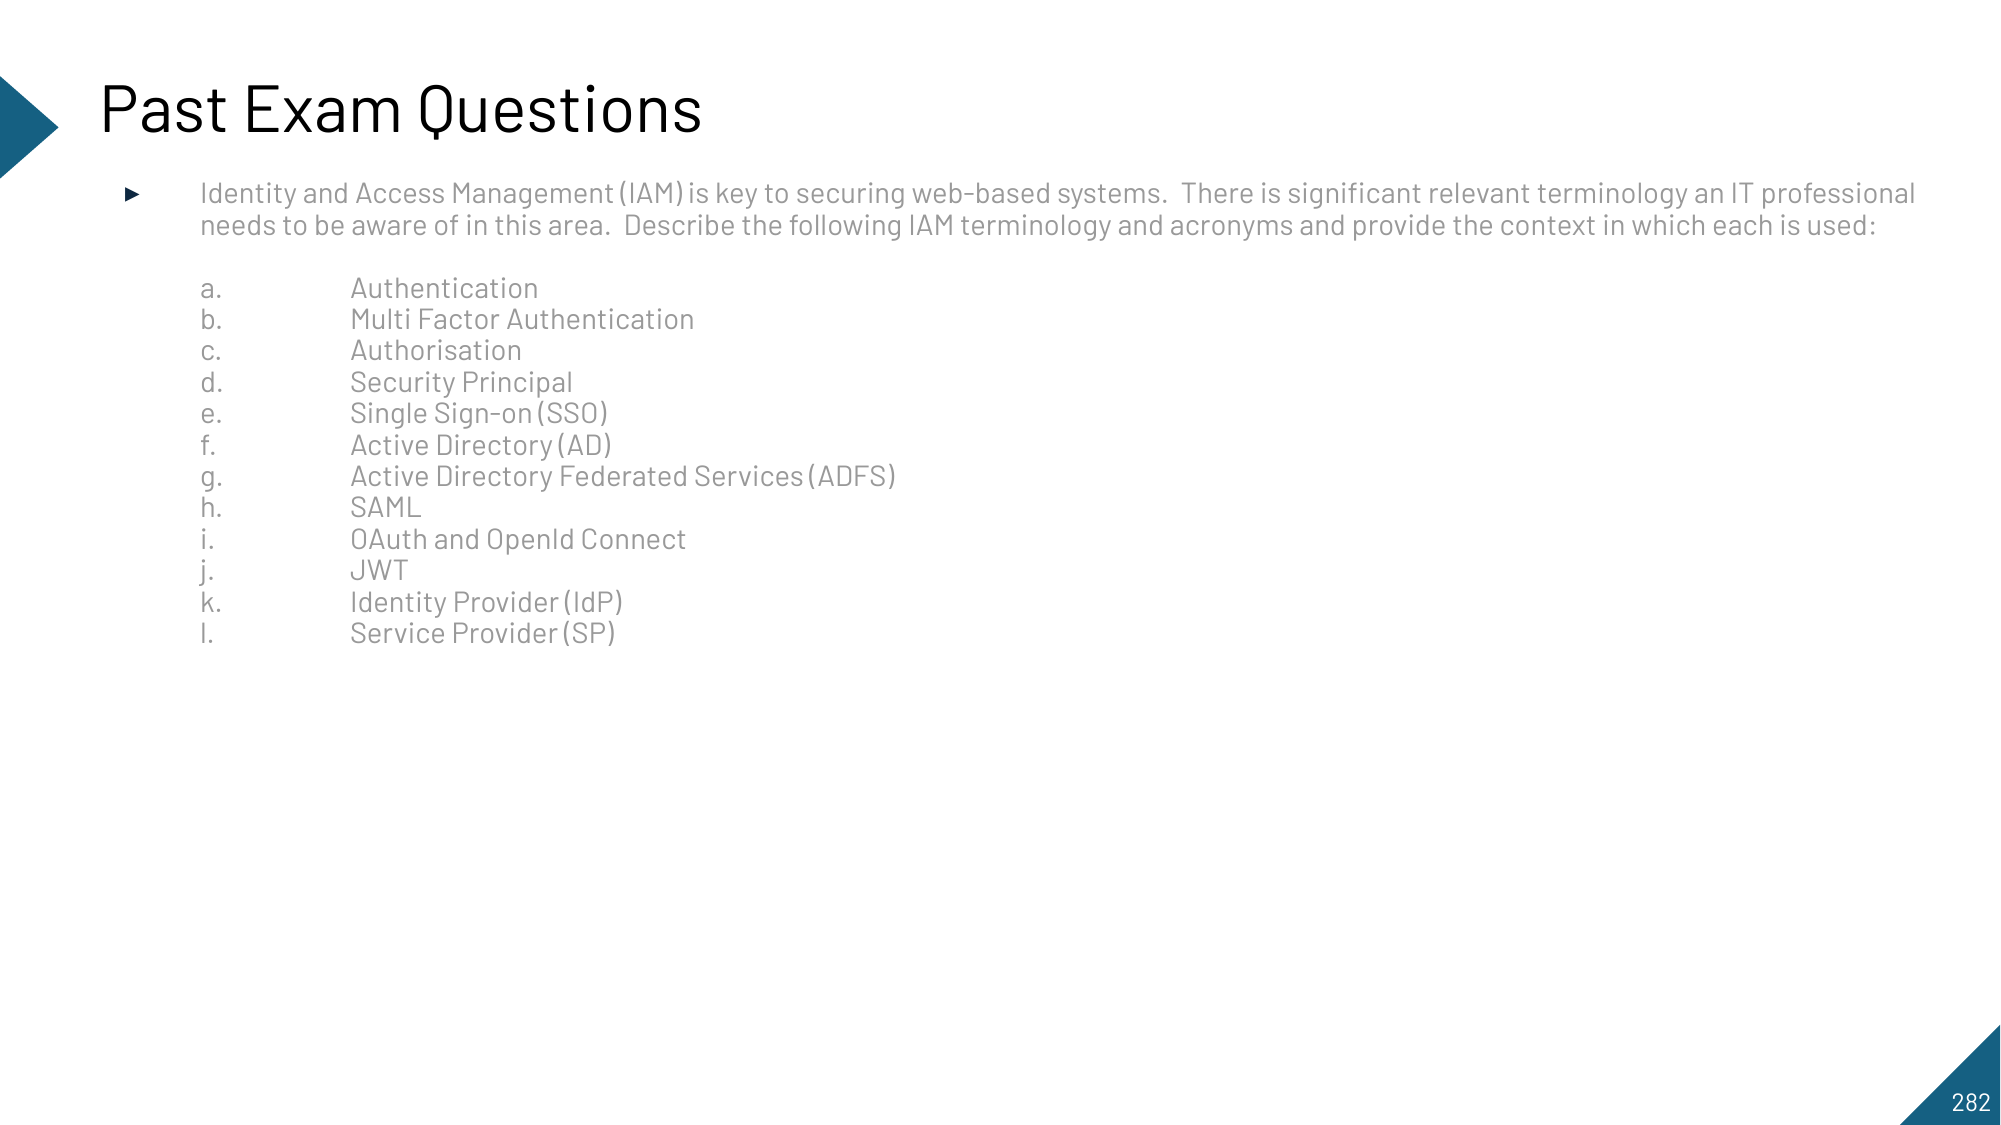

# Past Exam Questions
Identity and Access Management (IAM) is key to securing web-based systems.  There is significant relevant terminology an IT professional needs to be aware of in this area.  Describe the following IAM terminology and acronyms and provide the context in which each is used:
a.	Authentication
b.	Multi Factor Authentication
c.	Authorisation
d.	Security Principal
e.	Single Sign-on (SSO)
f.	Active Directory (AD)
g.	Active Directory Federated Services (ADFS)
h.	SAML
i.	OAuth and OpenId Connect
j.	JWT
k.	Identity Provider (IdP)
l.	Service Provider (SP)
282